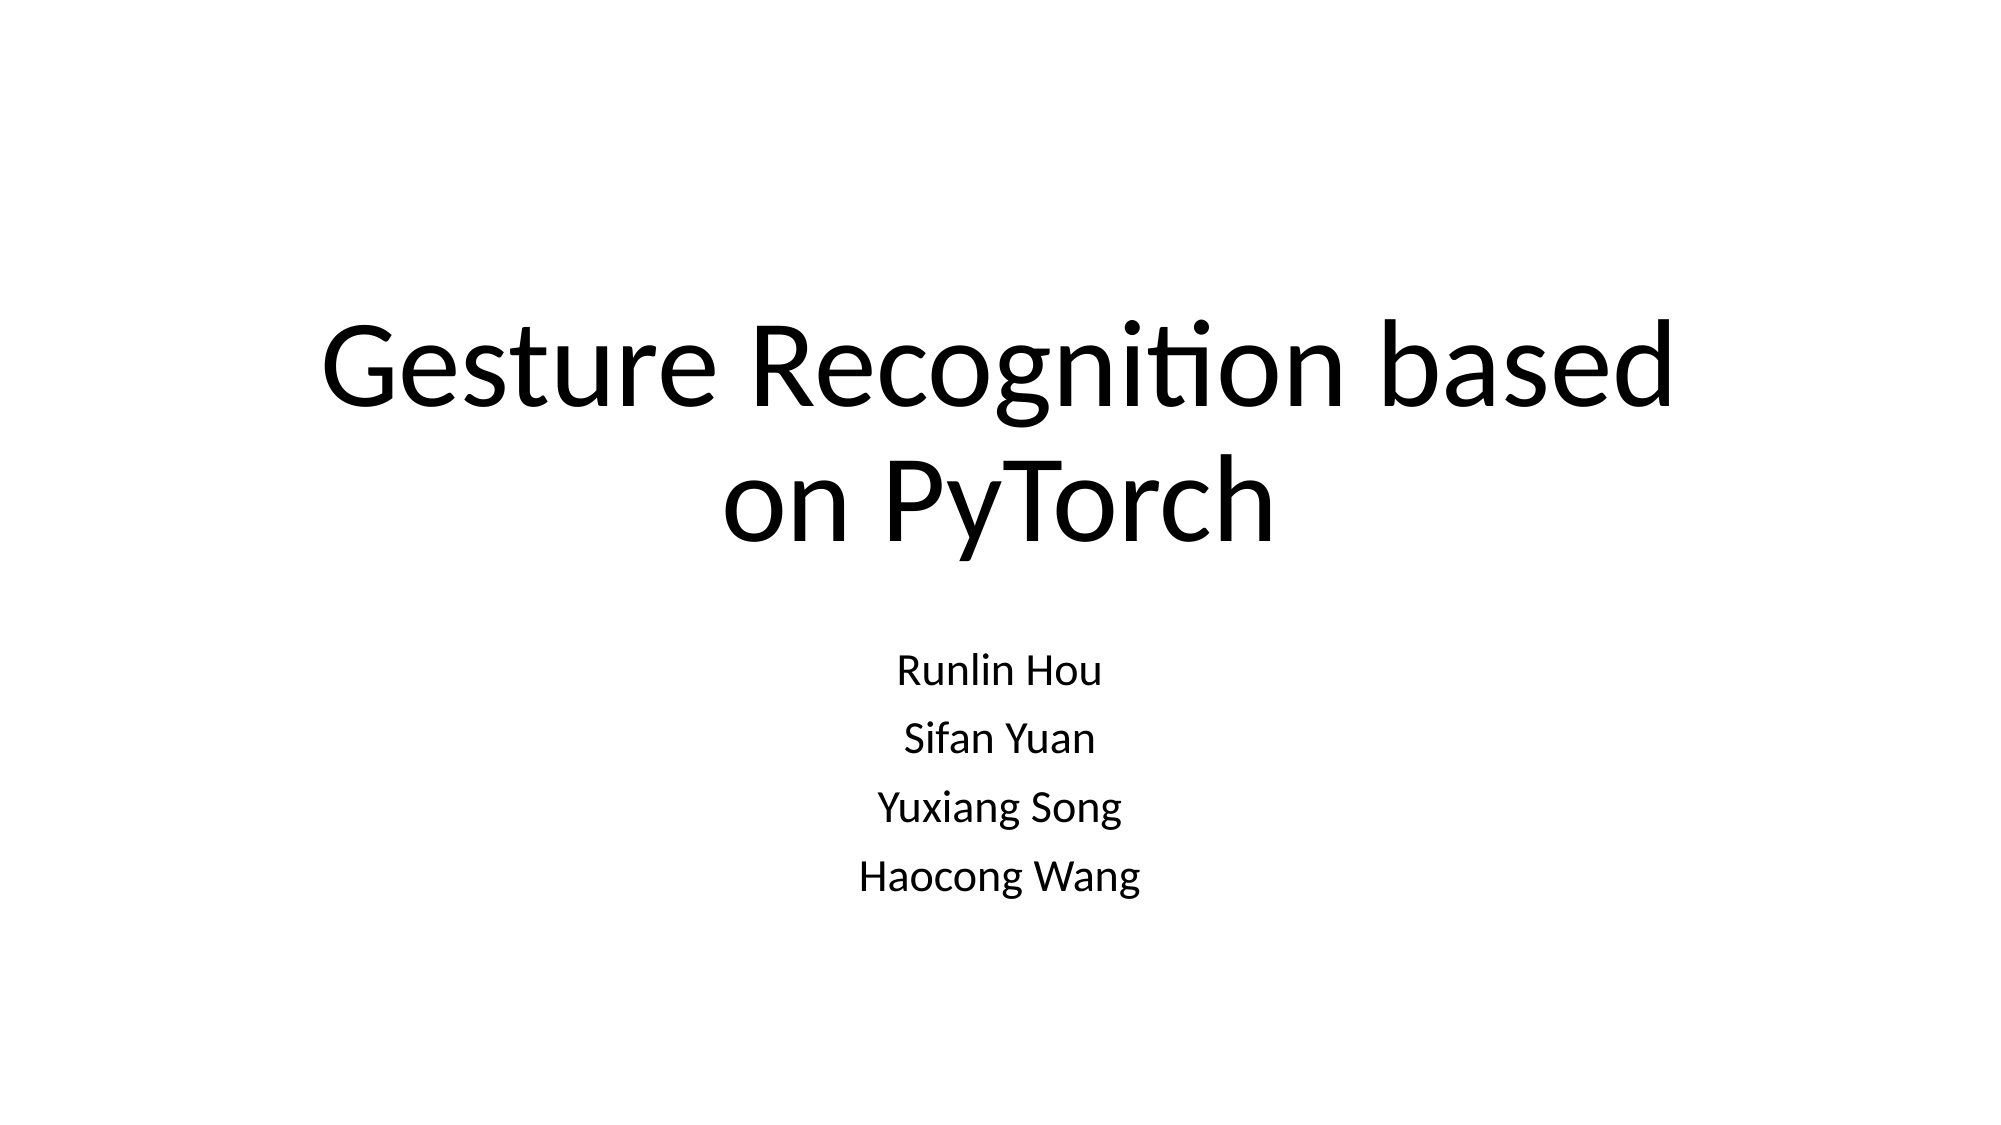

# Gesture Recognition based on PyTorch
Runlin Hou
Sifan Yuan
Yuxiang Song
Haocong Wang